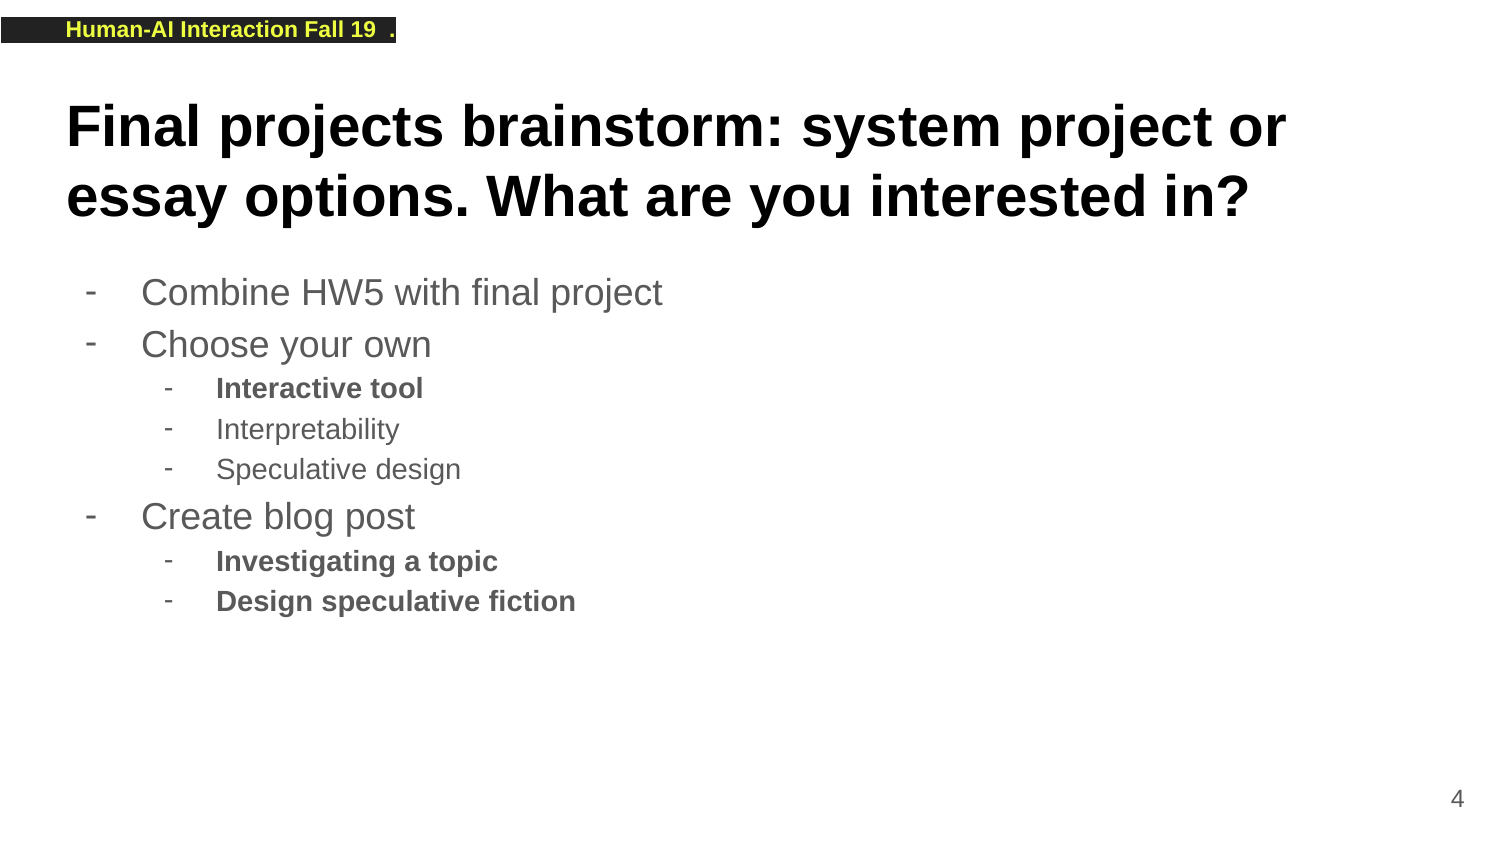

# Final projects brainstorm: system project or essay options. What are you interested in?
Combine HW5 with final project
Choose your own
Interactive tool
Interpretability
Speculative design
Create blog post
Investigating a topic
Design speculative fiction
4